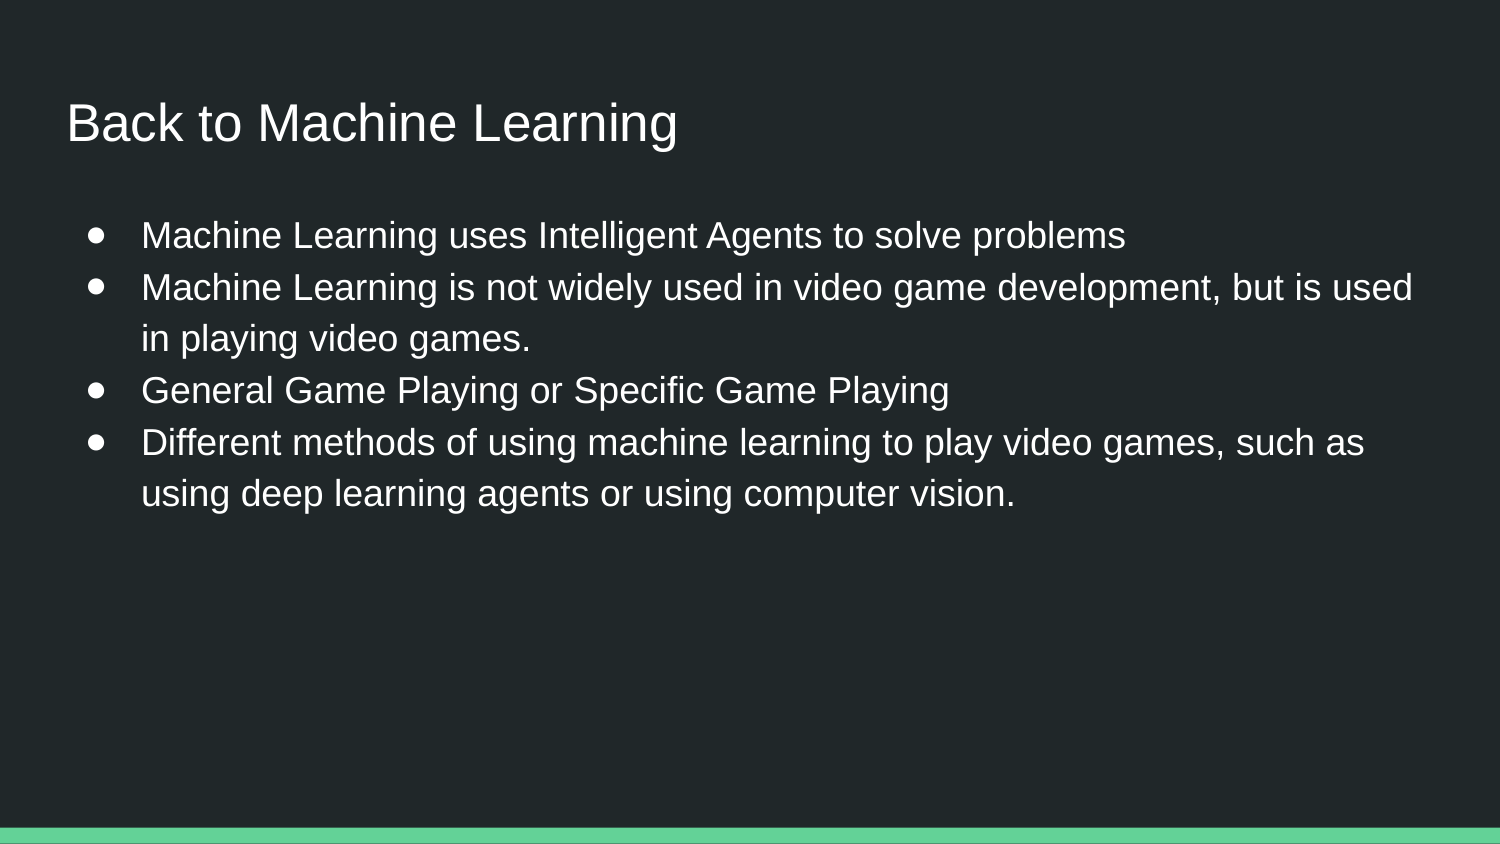

# Back to Machine Learning
Machine Learning uses Intelligent Agents to solve problems
Machine Learning is not widely used in video game development, but is used in playing video games.
General Game Playing or Specific Game Playing
Different methods of using machine learning to play video games, such as using deep learning agents or using computer vision.